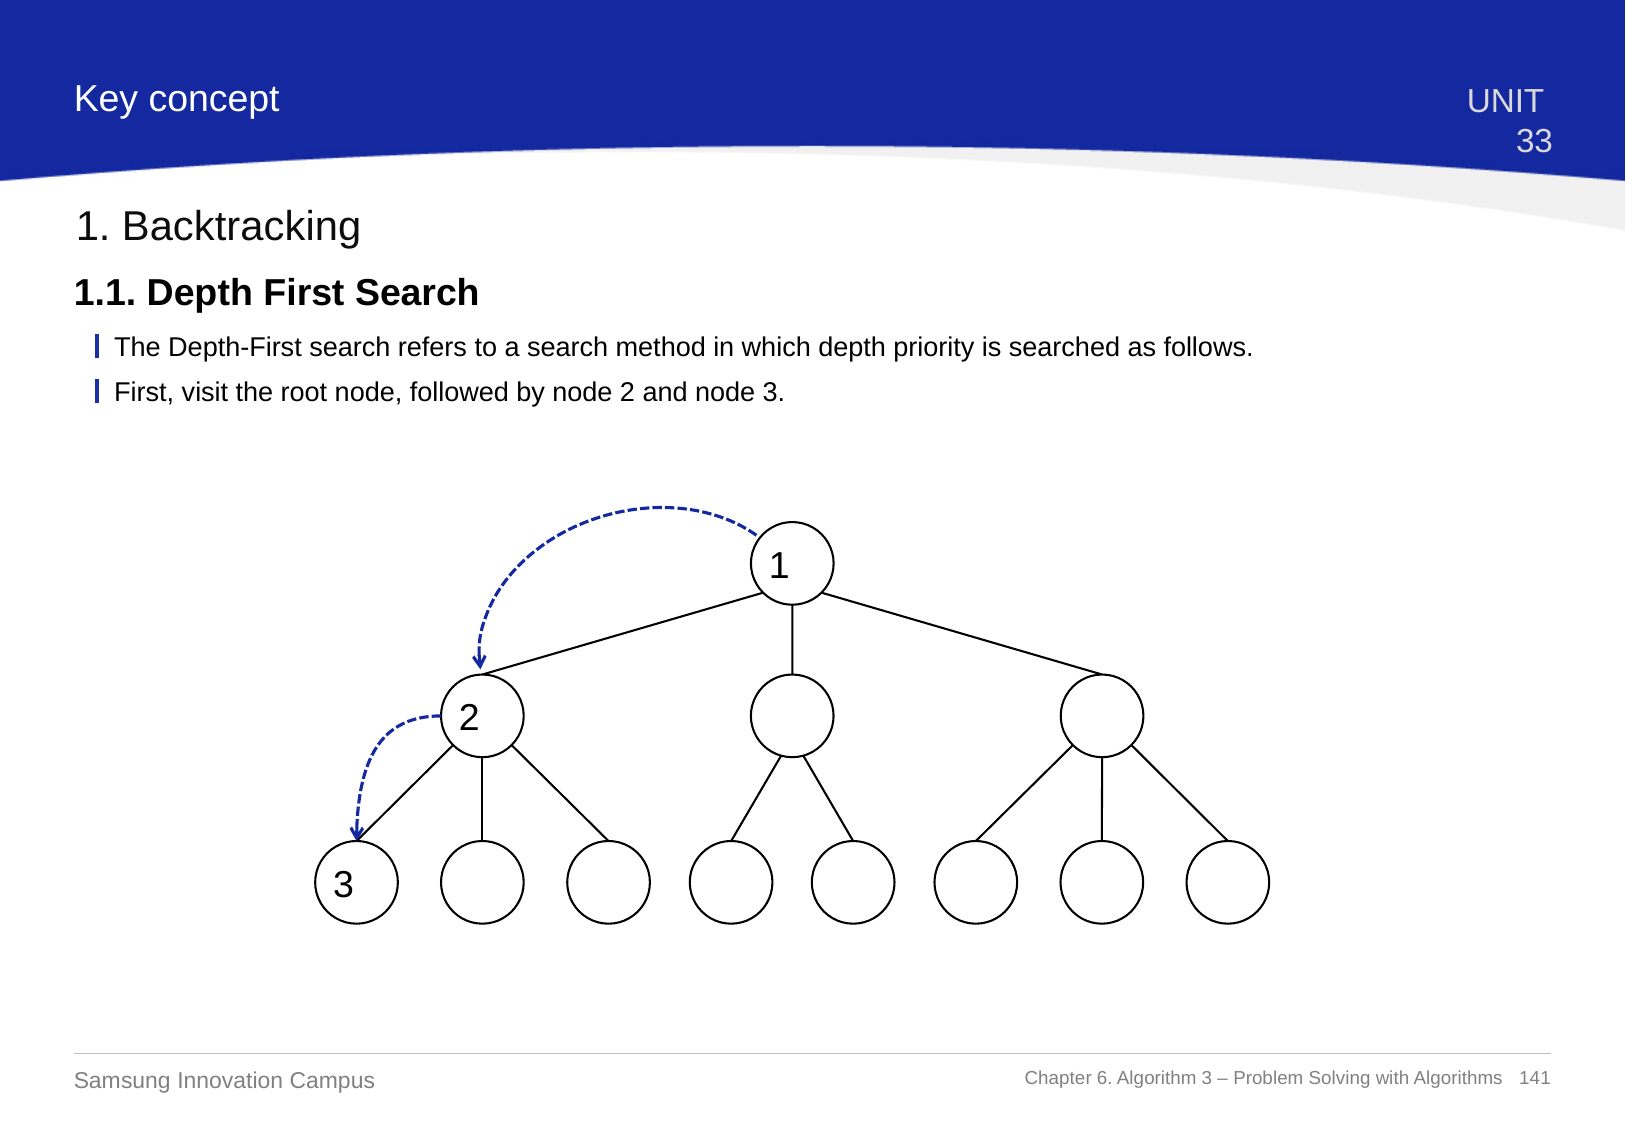

Key concept
UNIT  33
1. Backtracking
1.1. Depth First Search
The Depth-First search refers to a search method in which depth priority is searched as follows.
First, visit the root node, followed by node 2 and node 3.

1
2

3